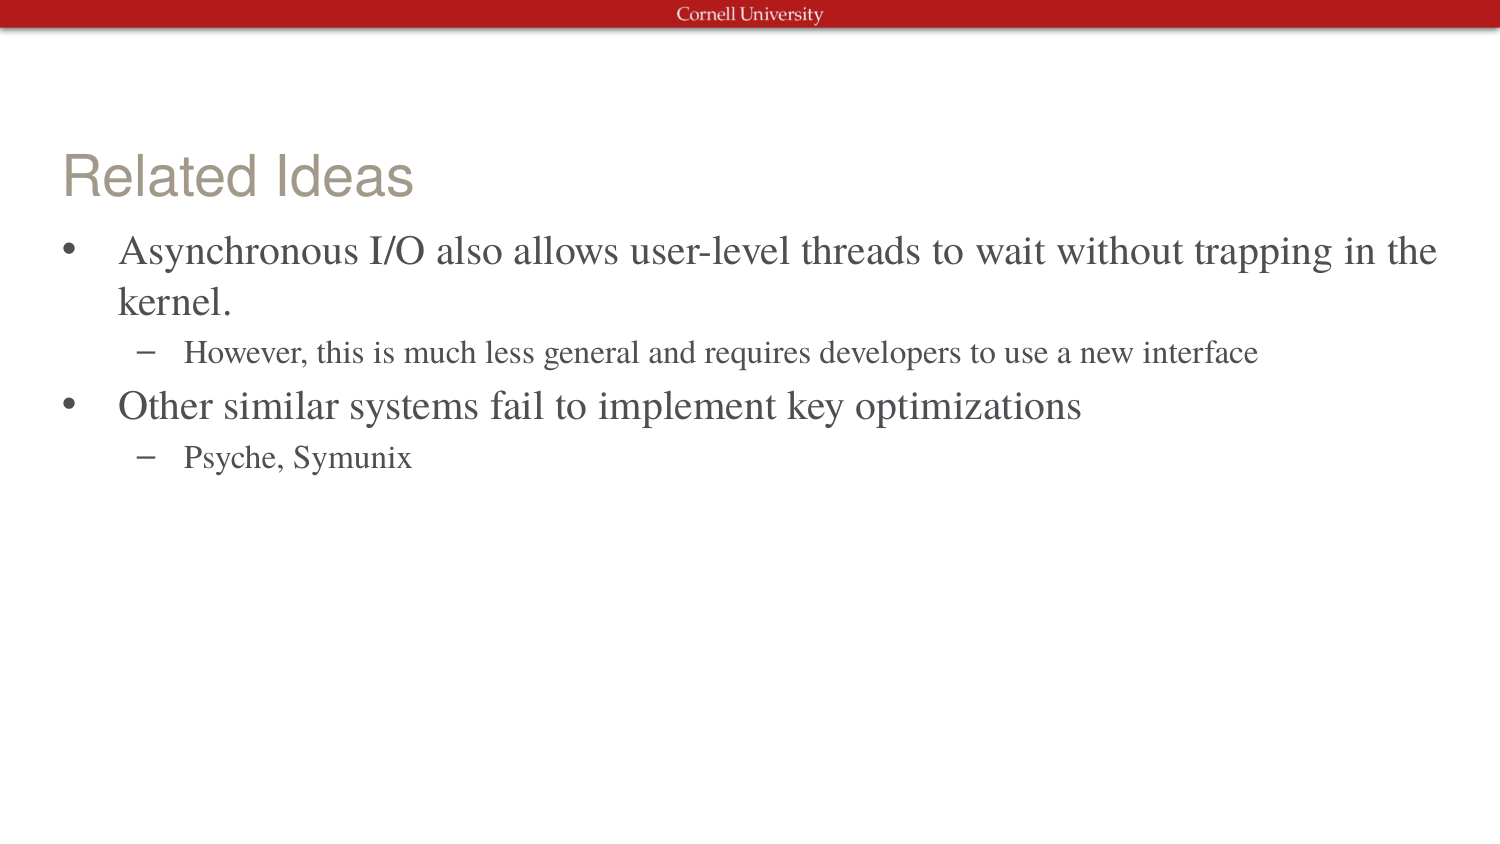

# Related Ideas
Asynchronous I/O also allows user-level threads to wait without trapping in the kernel.
However, this is much less general and requires developers to use a new interface
Other similar systems fail to implement key optimizations
Psyche, Symunix